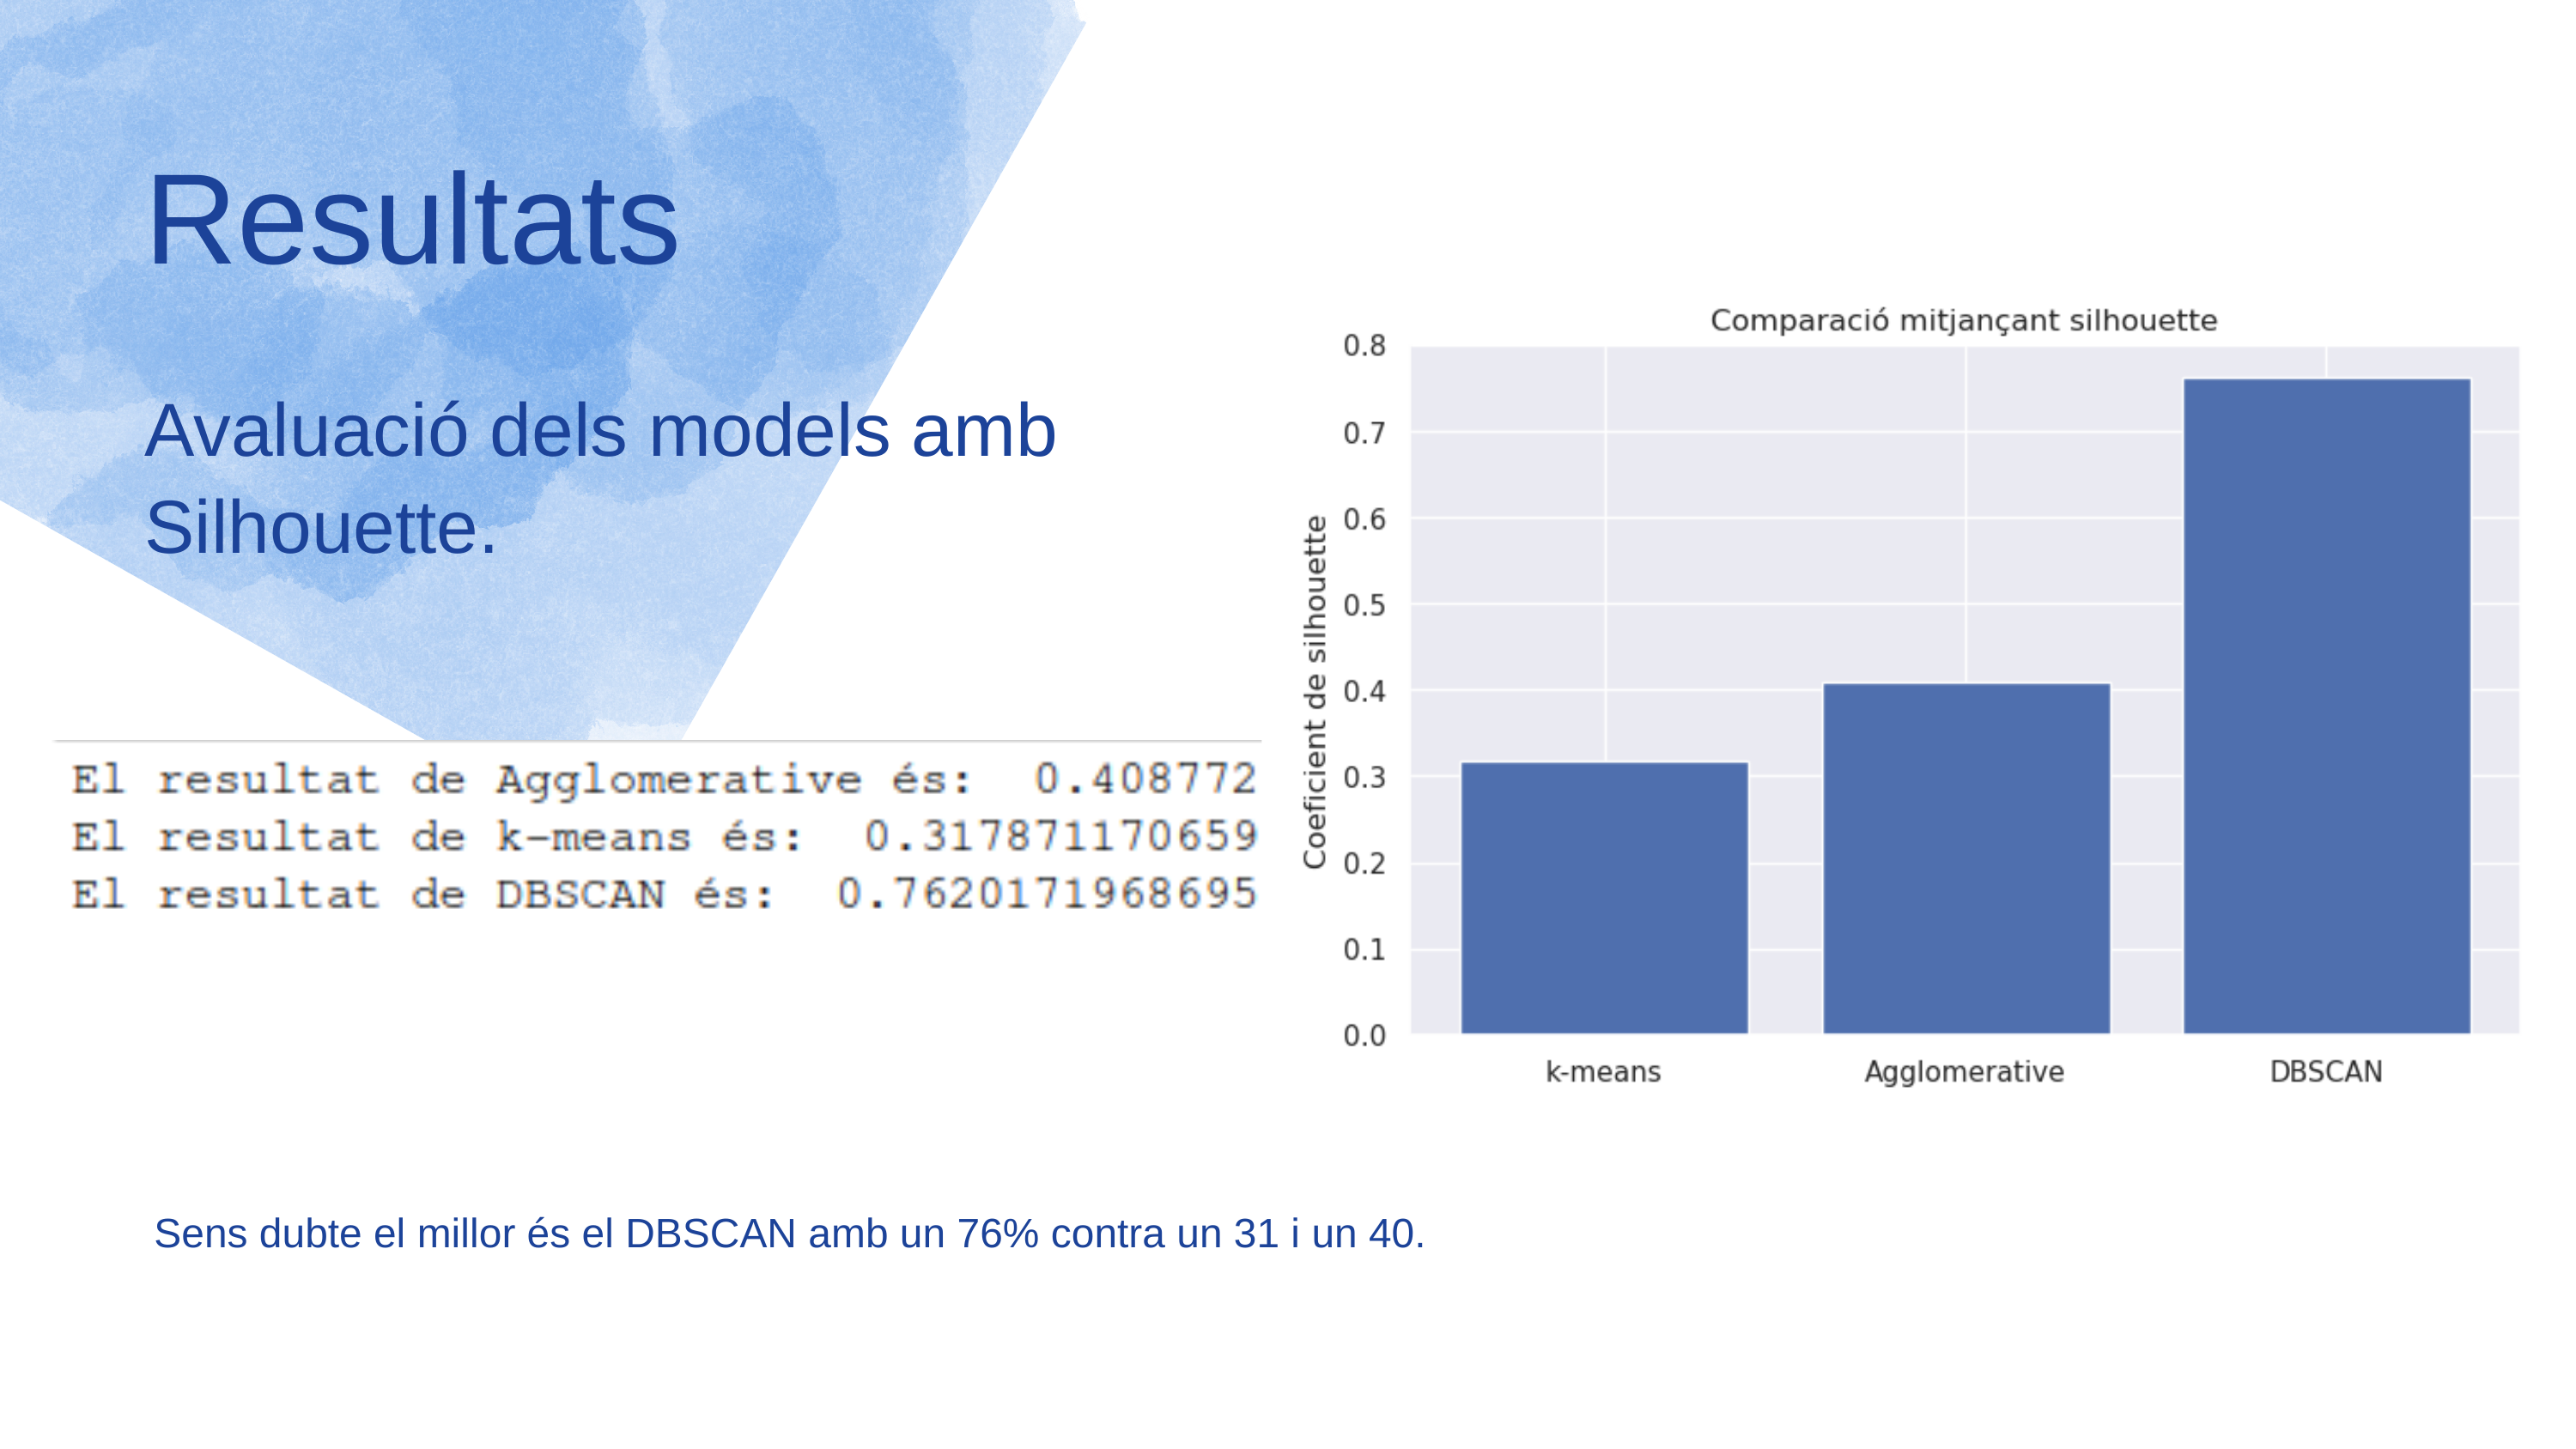

Resultats

Avaluació dels models amb Silhouette.

Sens dubte el millor és el DBSCAN amb un 76% contra un 31 i un 40.